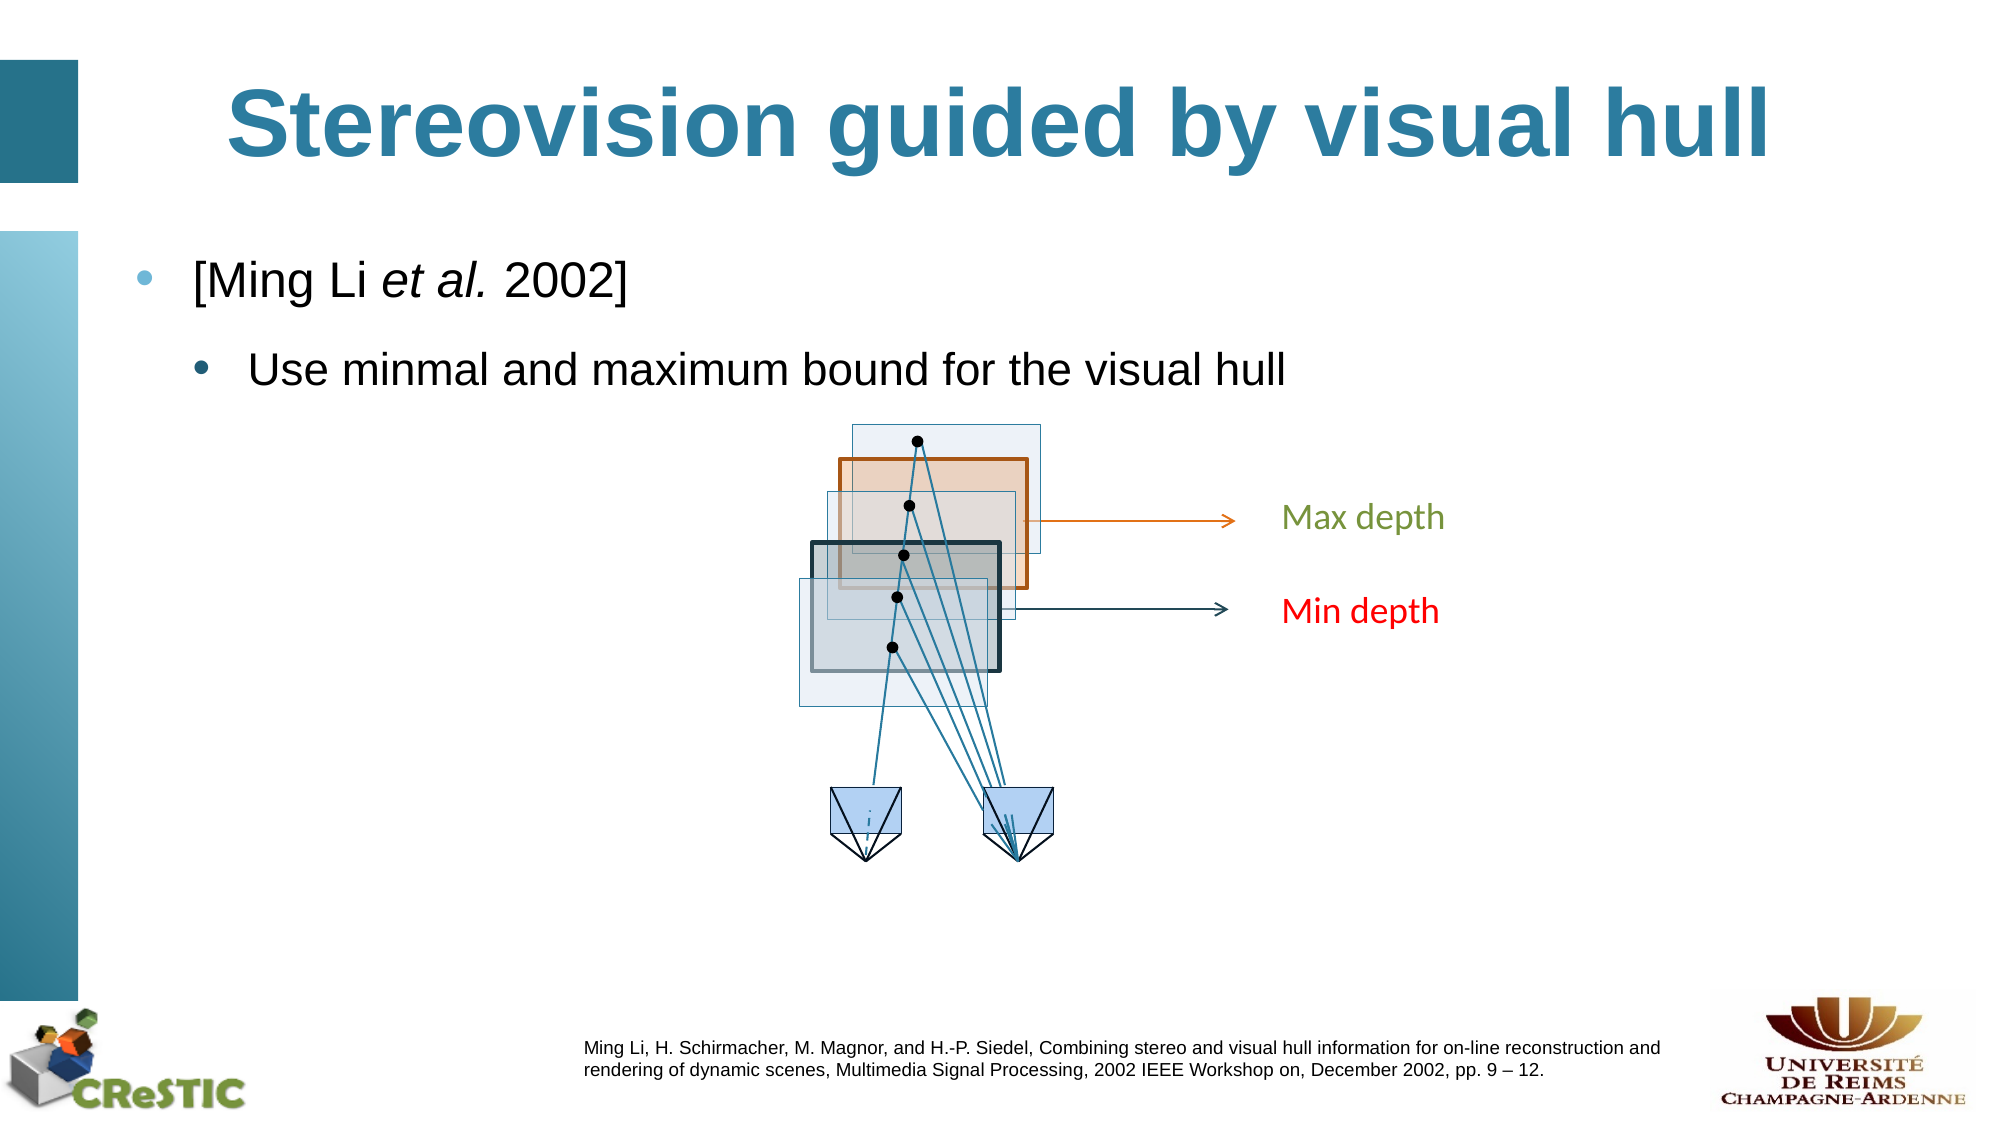

# Stereovision guided by visual hull

[Ming Li et al. 2002]
Use minmal and maximum bound for the visual hull

Max depth

Min depth

Ming Li, H. Schirmacher, M. Magnor, and H.-P. Siedel, Combining stereo and visual hull information for on-line reconstruction and rendering of dynamic scenes, Multimedia Signal Processing, 2002 IEEE Workshop on, December 2002, pp. 9 – 12.